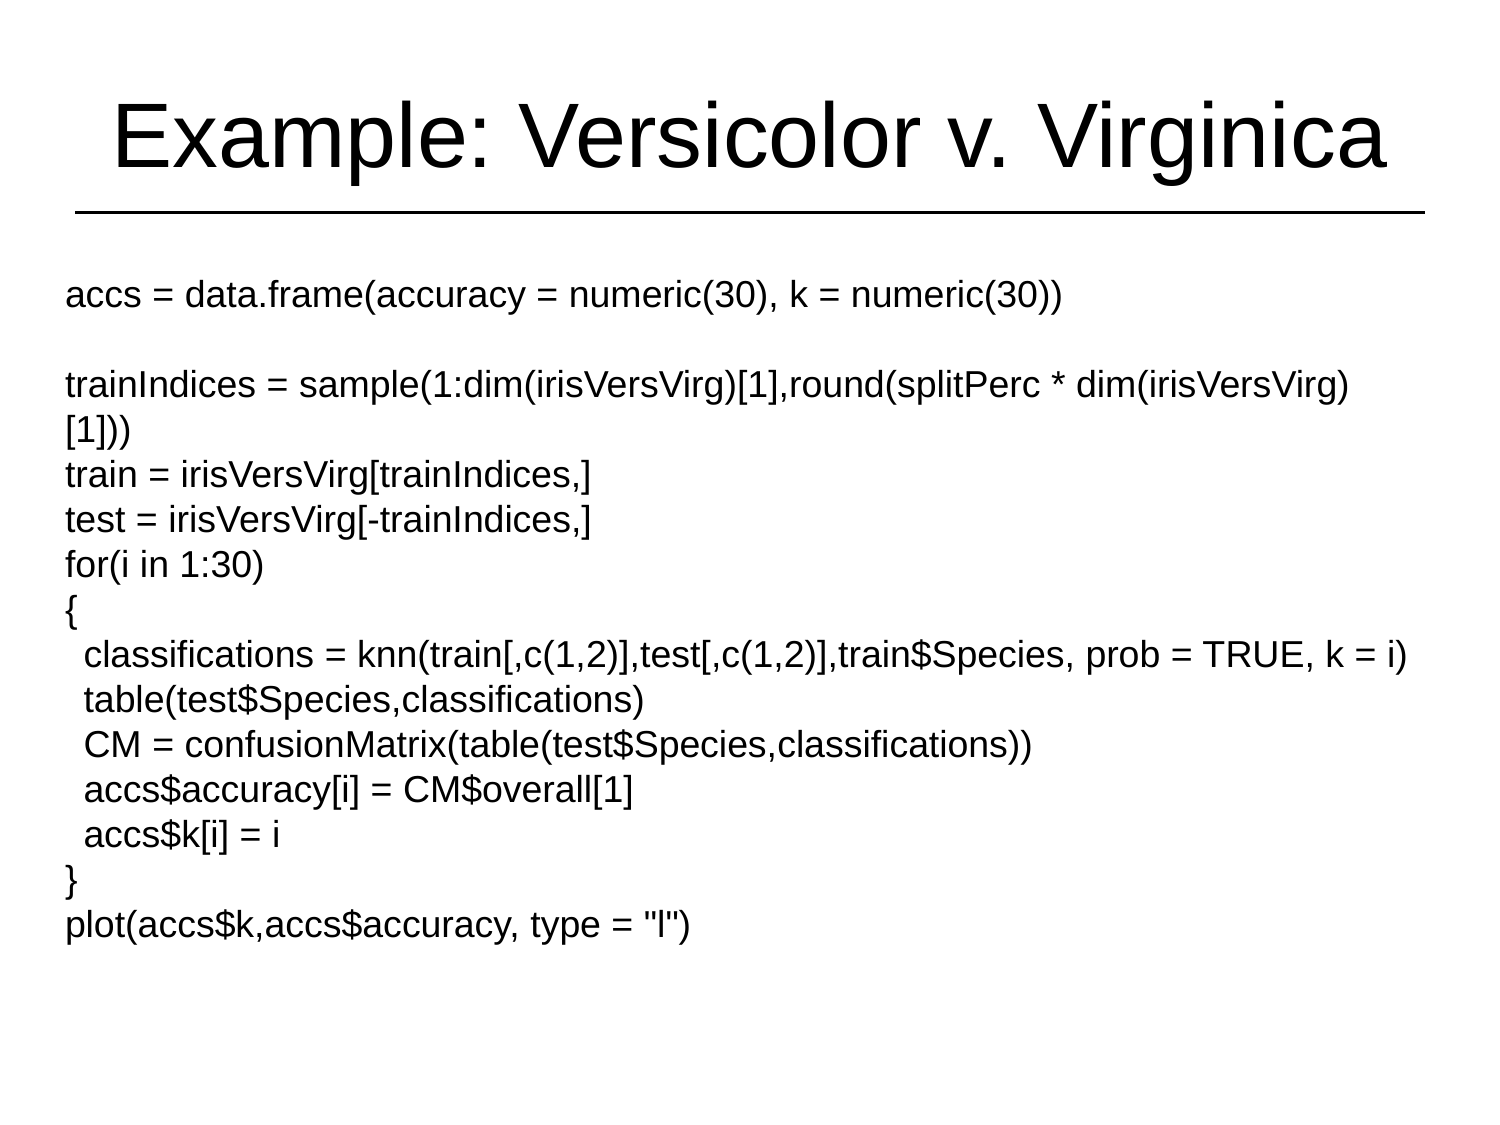

# Example: Versicolor v. Virginica
accs = data.frame(accuracy = numeric(30), k = numeric(30))

trainIndices = sample(1:dim(irisVersVirg)[1],round(splitPerc * dim(irisVersVirg)[1]))
train = irisVersVirg[trainIndices,]
test = irisVersVirg[-trainIndices,]
for(i in 1:30)
{
classifications = knn(train[,c(1,2)],test[,c(1,2)],train$Species, prob = TRUE, k = i)
table(test$Species,classifications)
CM = confusionMatrix(table(test$Species,classifications))
accs$accuracy[i] = CM$overall[1]
accs$k[i] = i
}
plot(accs$k,accs$accuracy, type = "l")